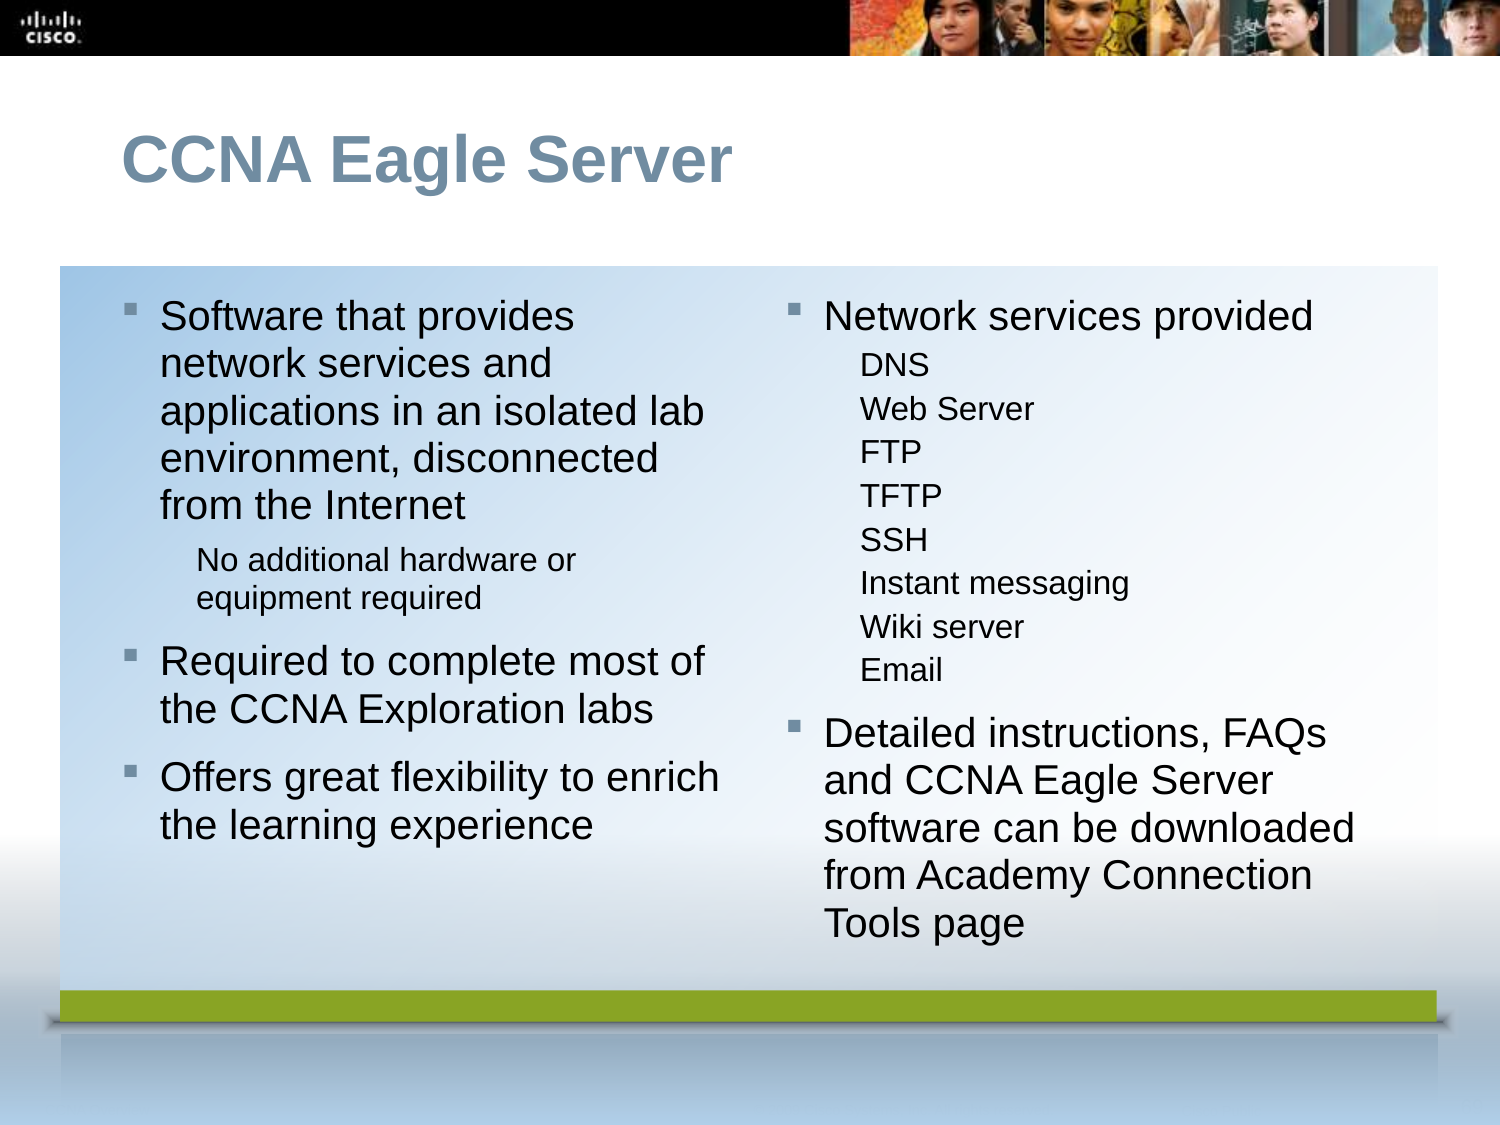

CCNA Eagle Server

Software that provides network services and applications in an isolated lab environment, disconnected from the Internet
No additional hardware or equipment required
Required to complete most of the CCNA Exploration labs
Offers great flexibility to enrich the learning experience
Network services provided
DNS
Web Server
FTP
TFTP
SSH
Instant messaging
Wiki server
Email
Detailed instructions, FAQs and CCNA Eagle Server software can be downloaded from Academy Connection Tools page